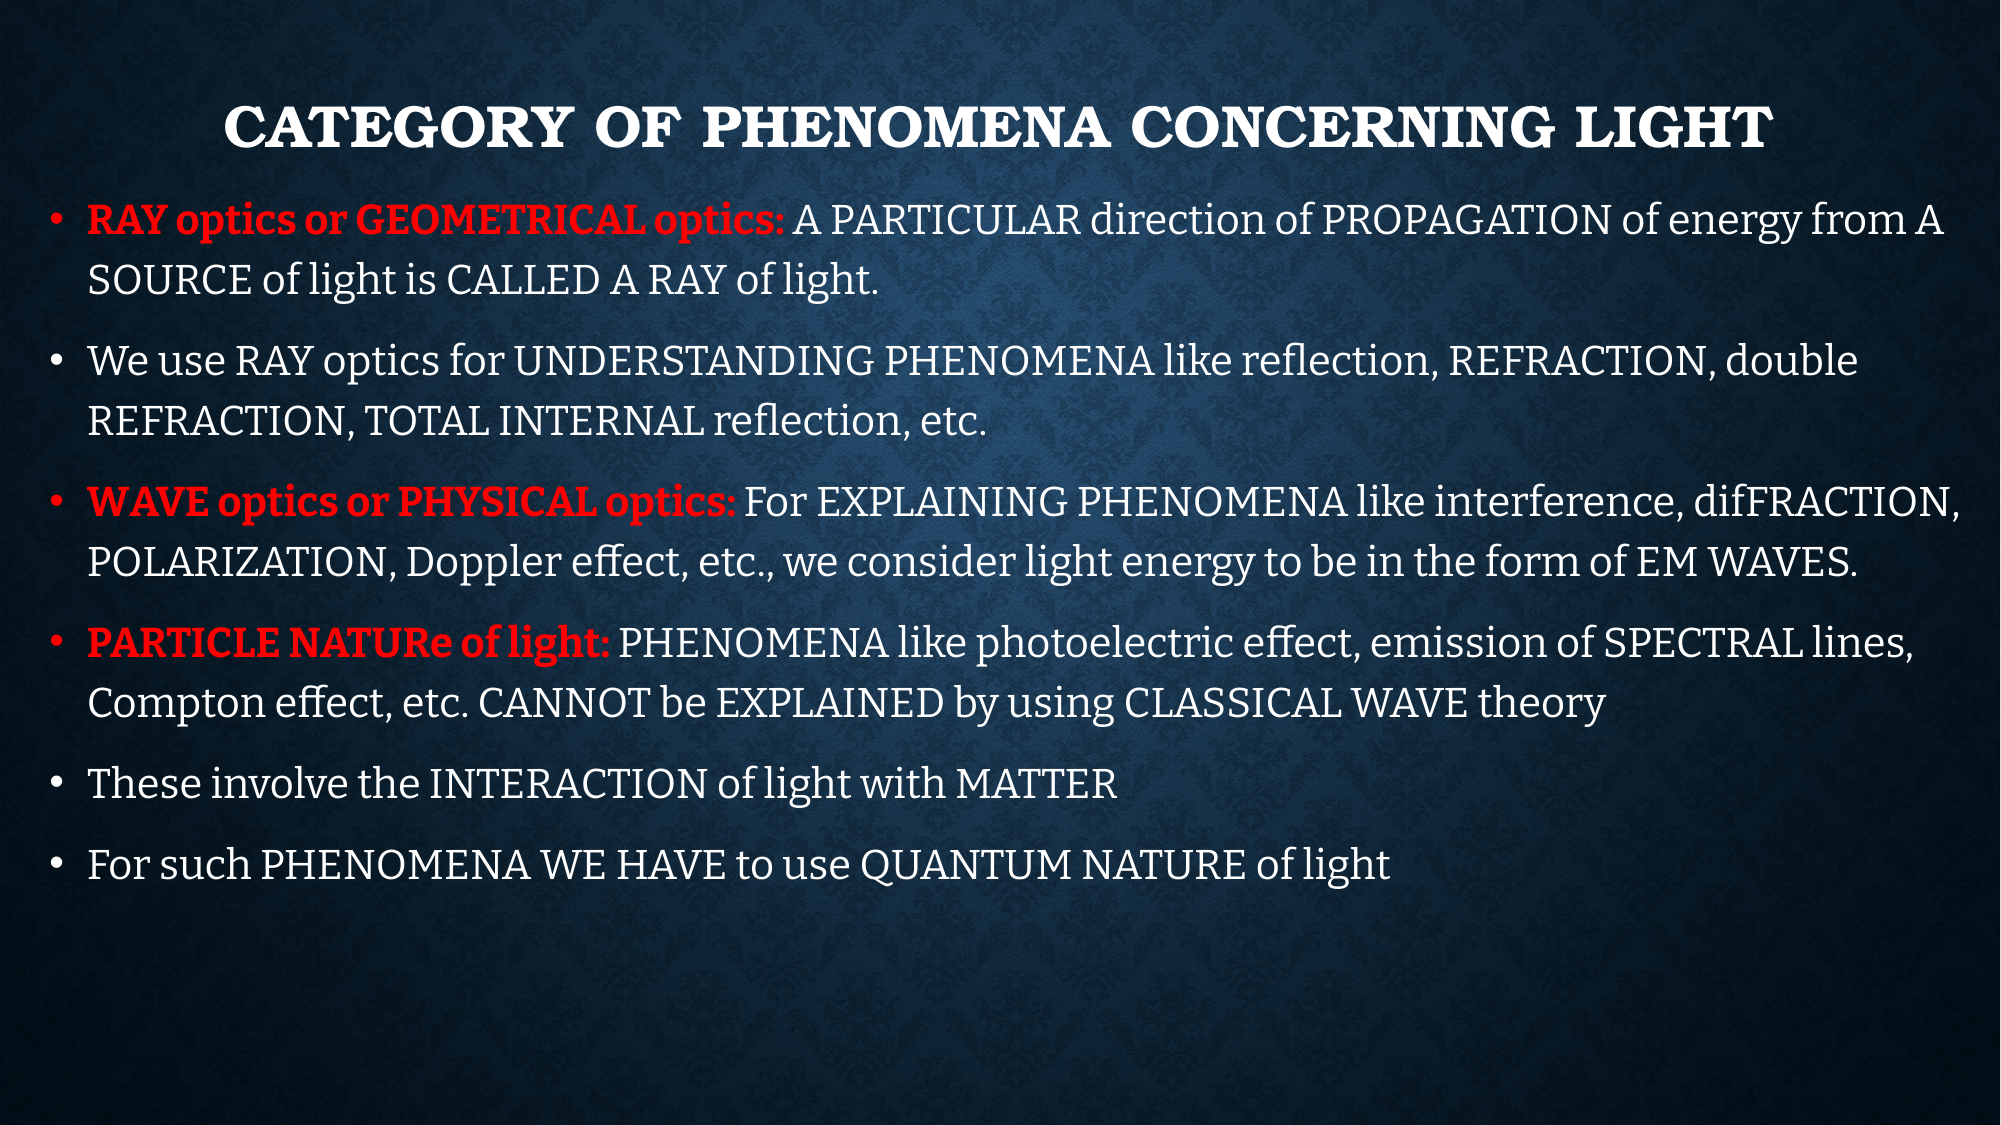

# Category of phenomena concerning light
Ray optics or geometrical optics: A particular direction of propagation of energy from a source of light is called a ray of light.
We use ray optics for understanding phenomena like reflection, refraction, double refraction, total internal reflection, etc.
Wave optics or physical optics: For explaining phenomena like interference, diffraction, polarization, Doppler effect, etc., we consider light energy to be in the form of EM waves.
Particle nature of light: Phenomena like photoelectric effect, emission of spectral lines, Compton effect, etc. cannot be explained by using classical wave theory
These involve the interaction of light with matter
For such phenomena we have to use quantum nature of light